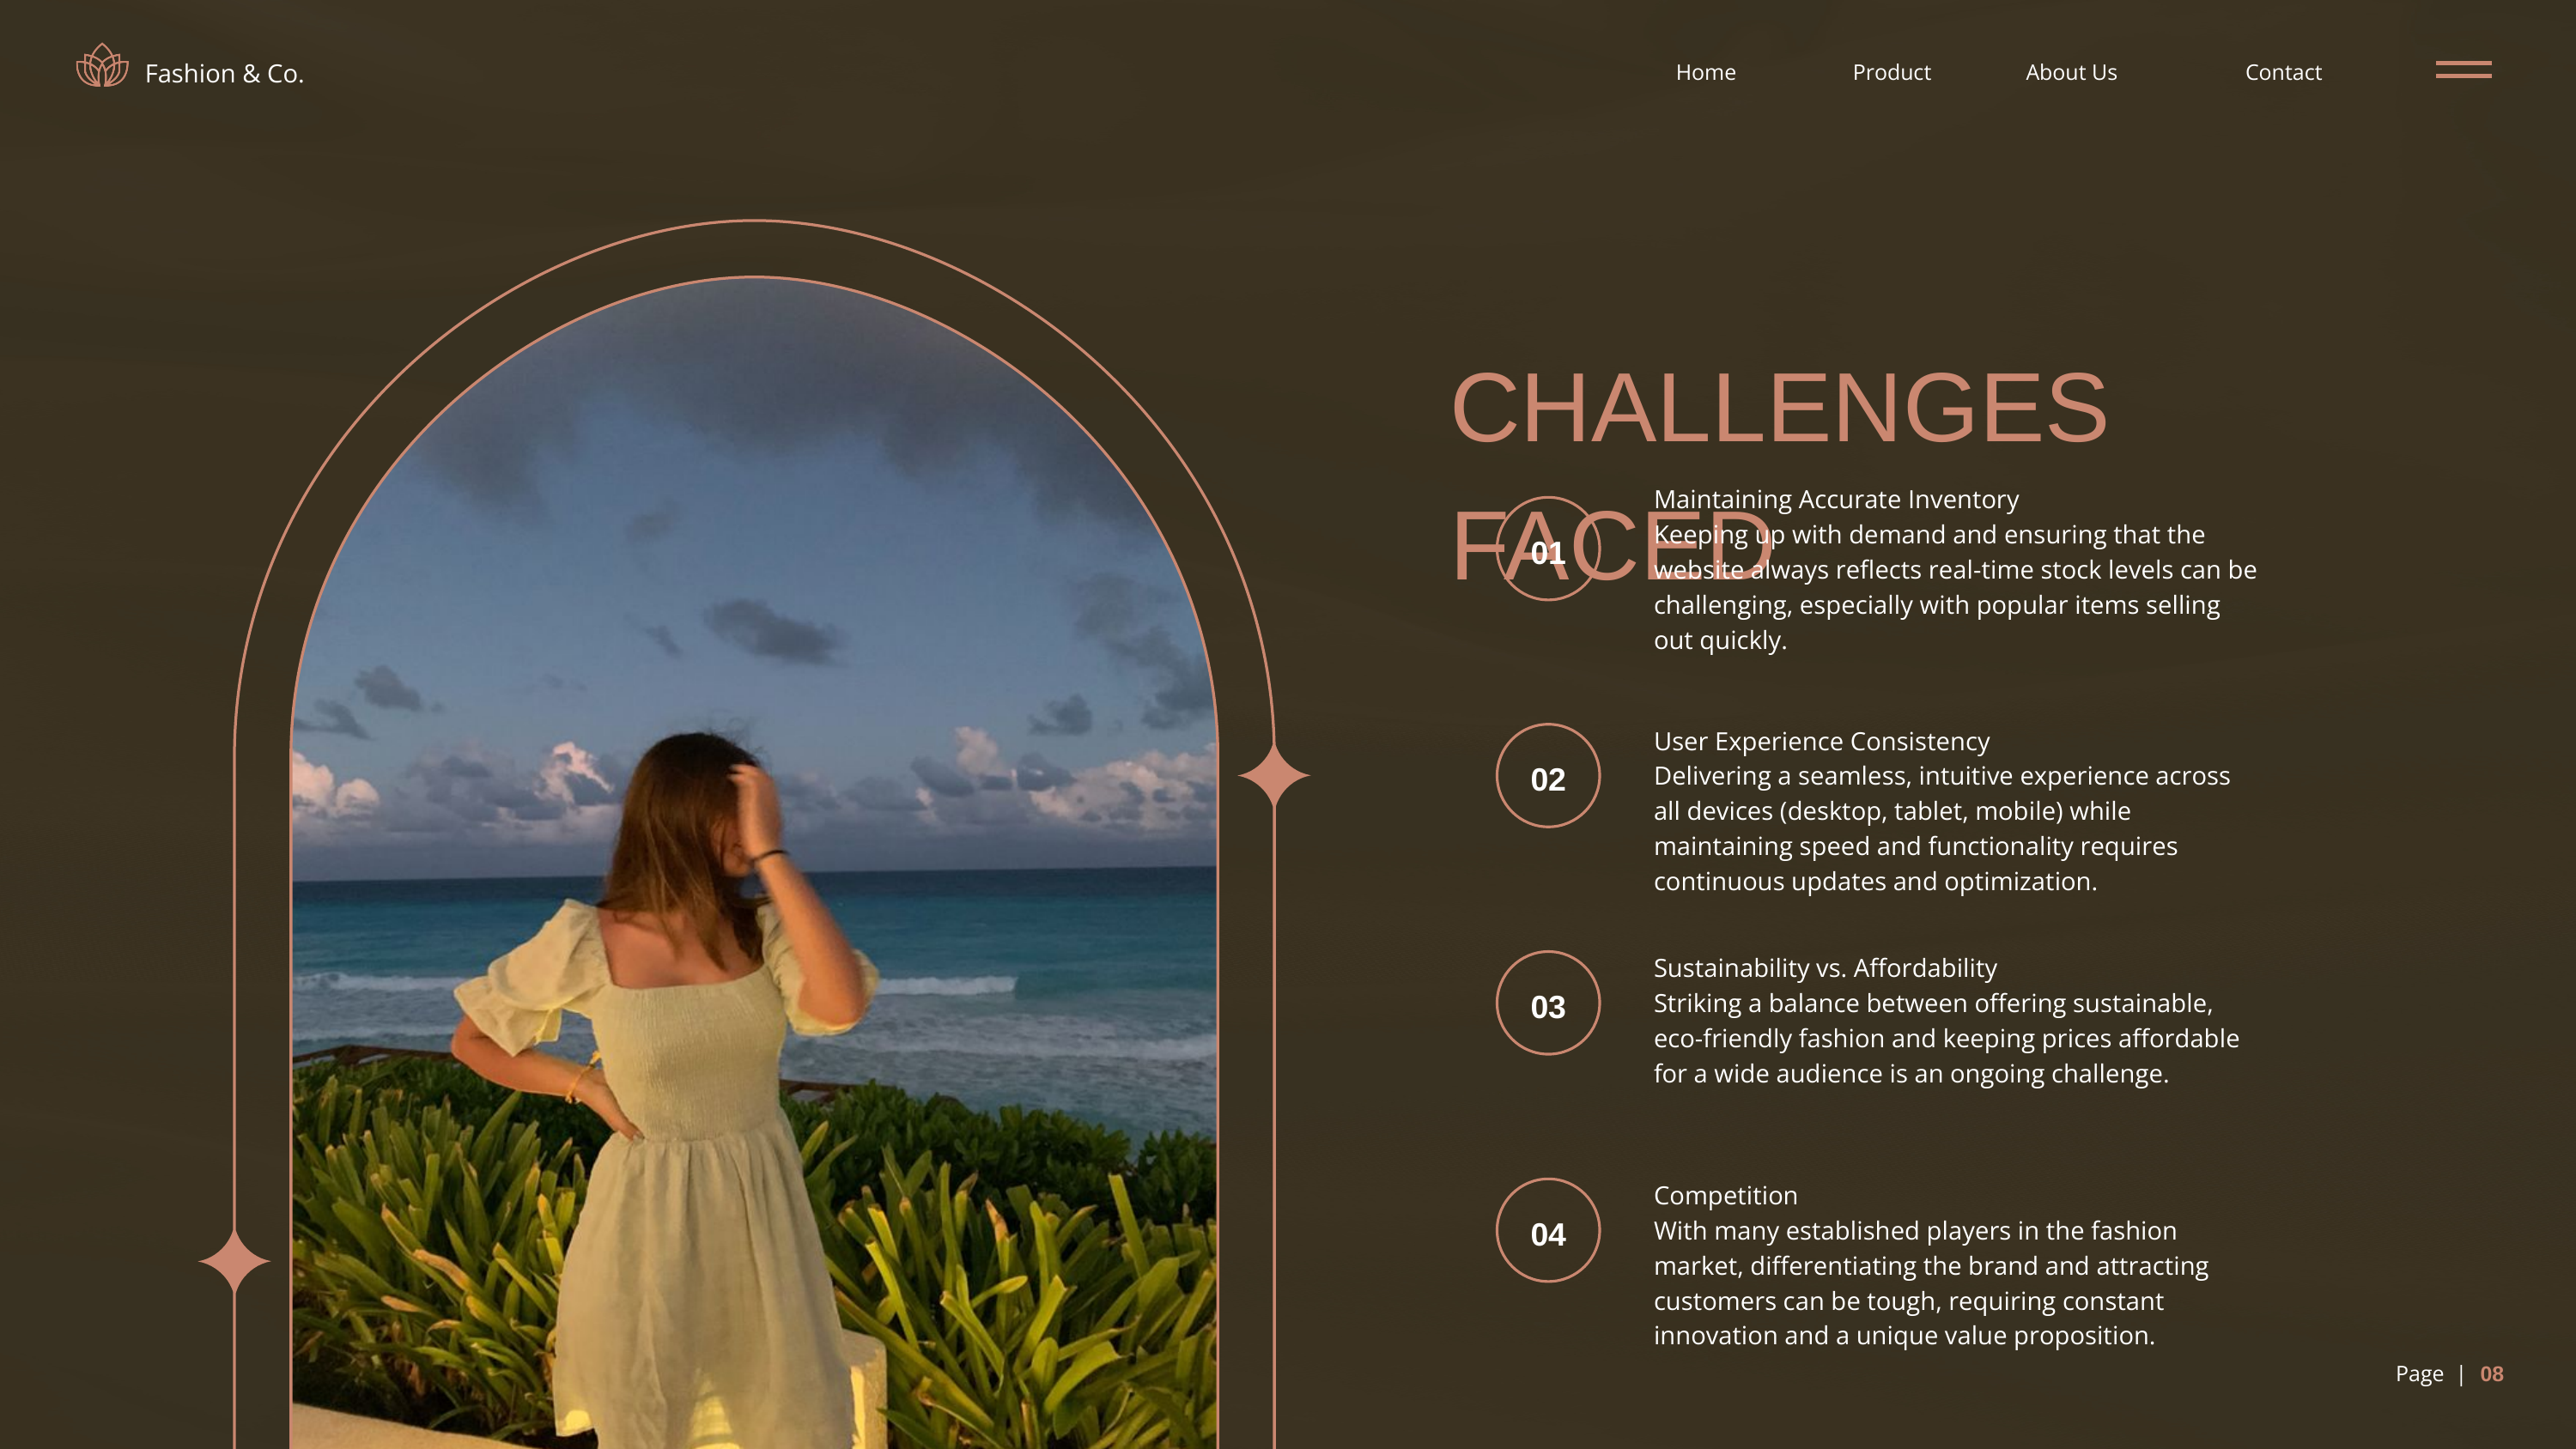

Fashion & Co.
Home
Product
About Us
Contact

CHALLENGES FACED
Maintaining Accurate Inventory
Keeping up with demand and ensuring that the website always reflects real-time stock levels can be challenging, especially with popular items selling out quickly.

01
User Experience Consistency
Delivering a seamless, intuitive experience across all devices (desktop, tablet, mobile) while maintaining speed and functionality requires continuous updates and optimization.

02
Sustainability vs. Affordability
Striking a balance between offering sustainable, eco-friendly fashion and keeping prices affordable for a wide audience is an ongoing challenge.

03
Competition
With many established players in the fashion market, differentiating the brand and attracting customers can be tough, requiring constant innovation and a unique value proposition.

04
Page  |
08